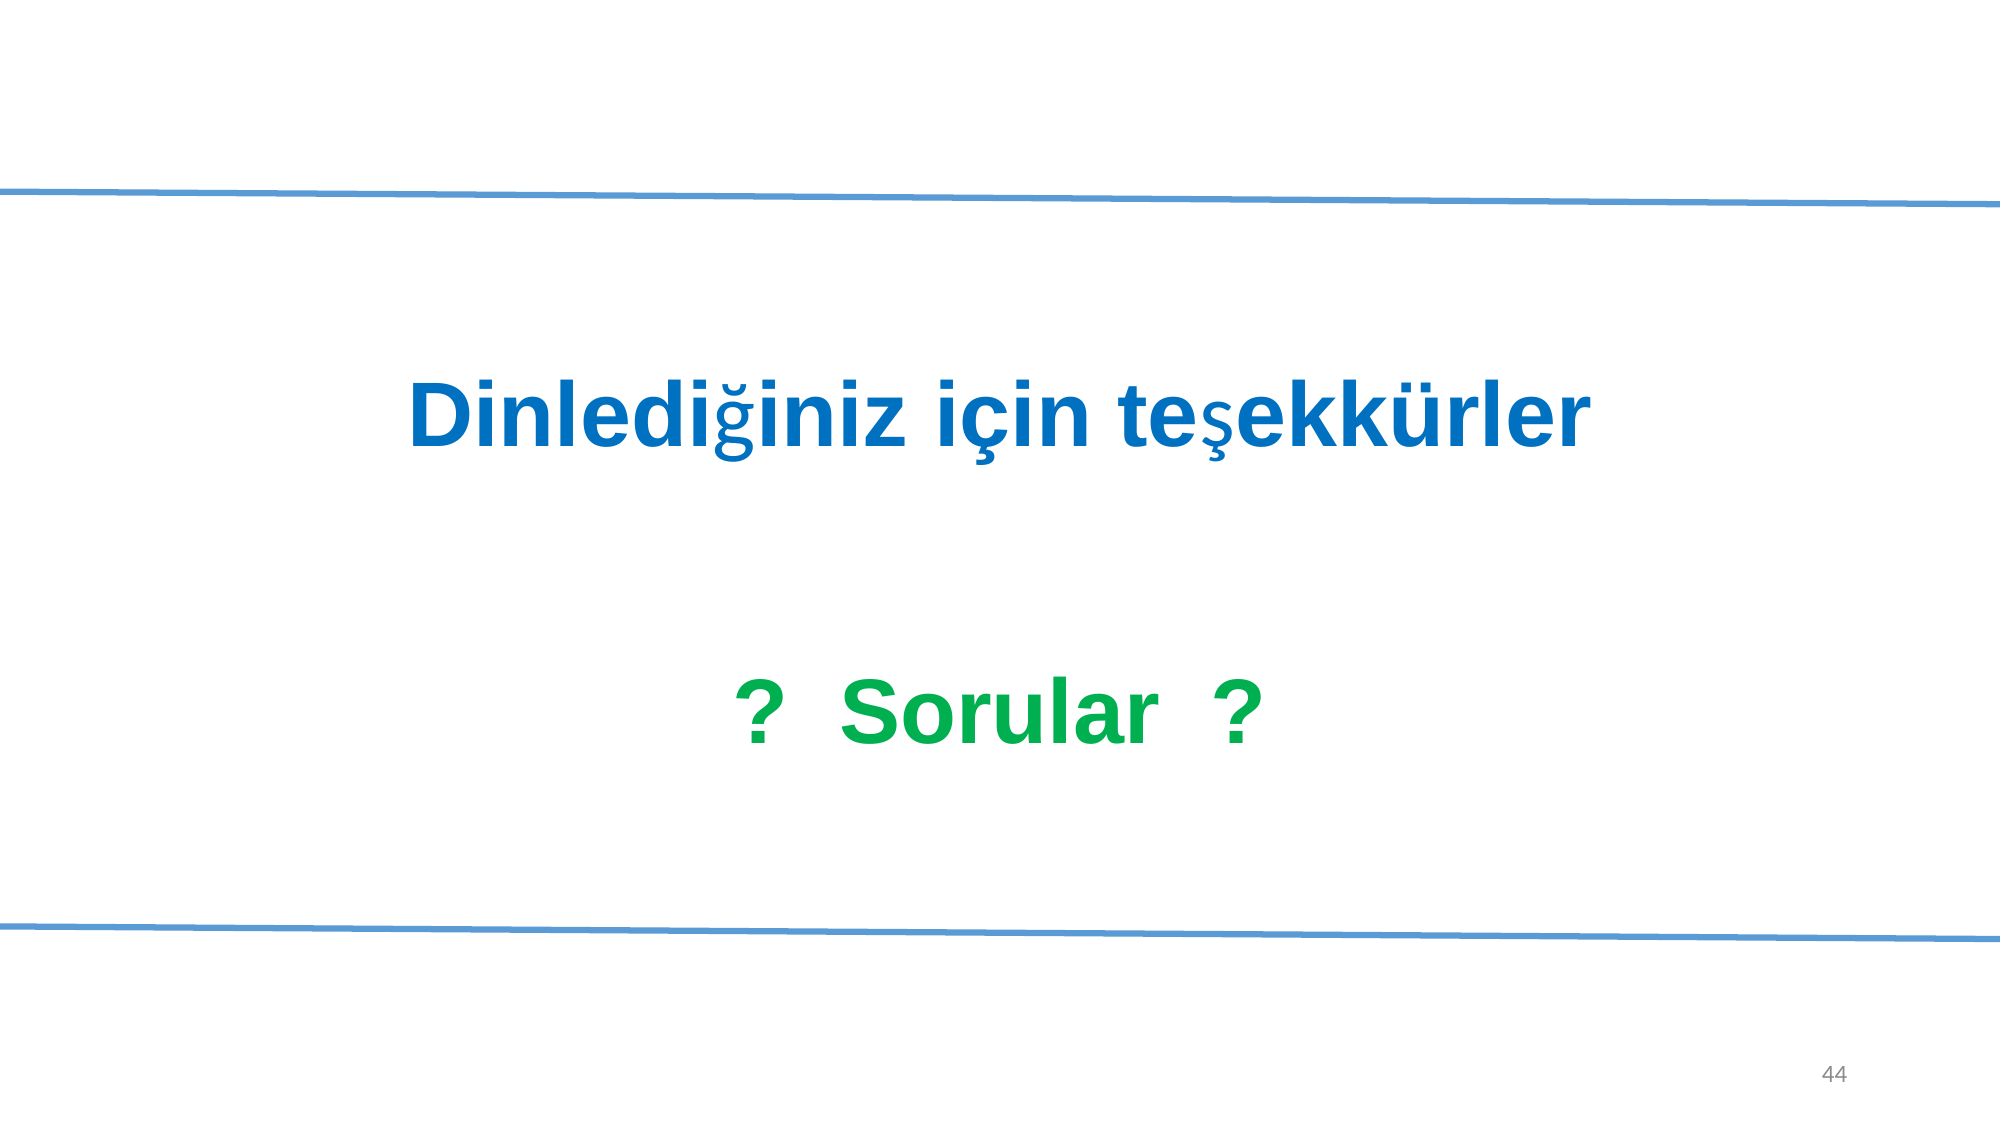

# Dinlediğiniz için teşekkürler ?  Sorular  ?
44